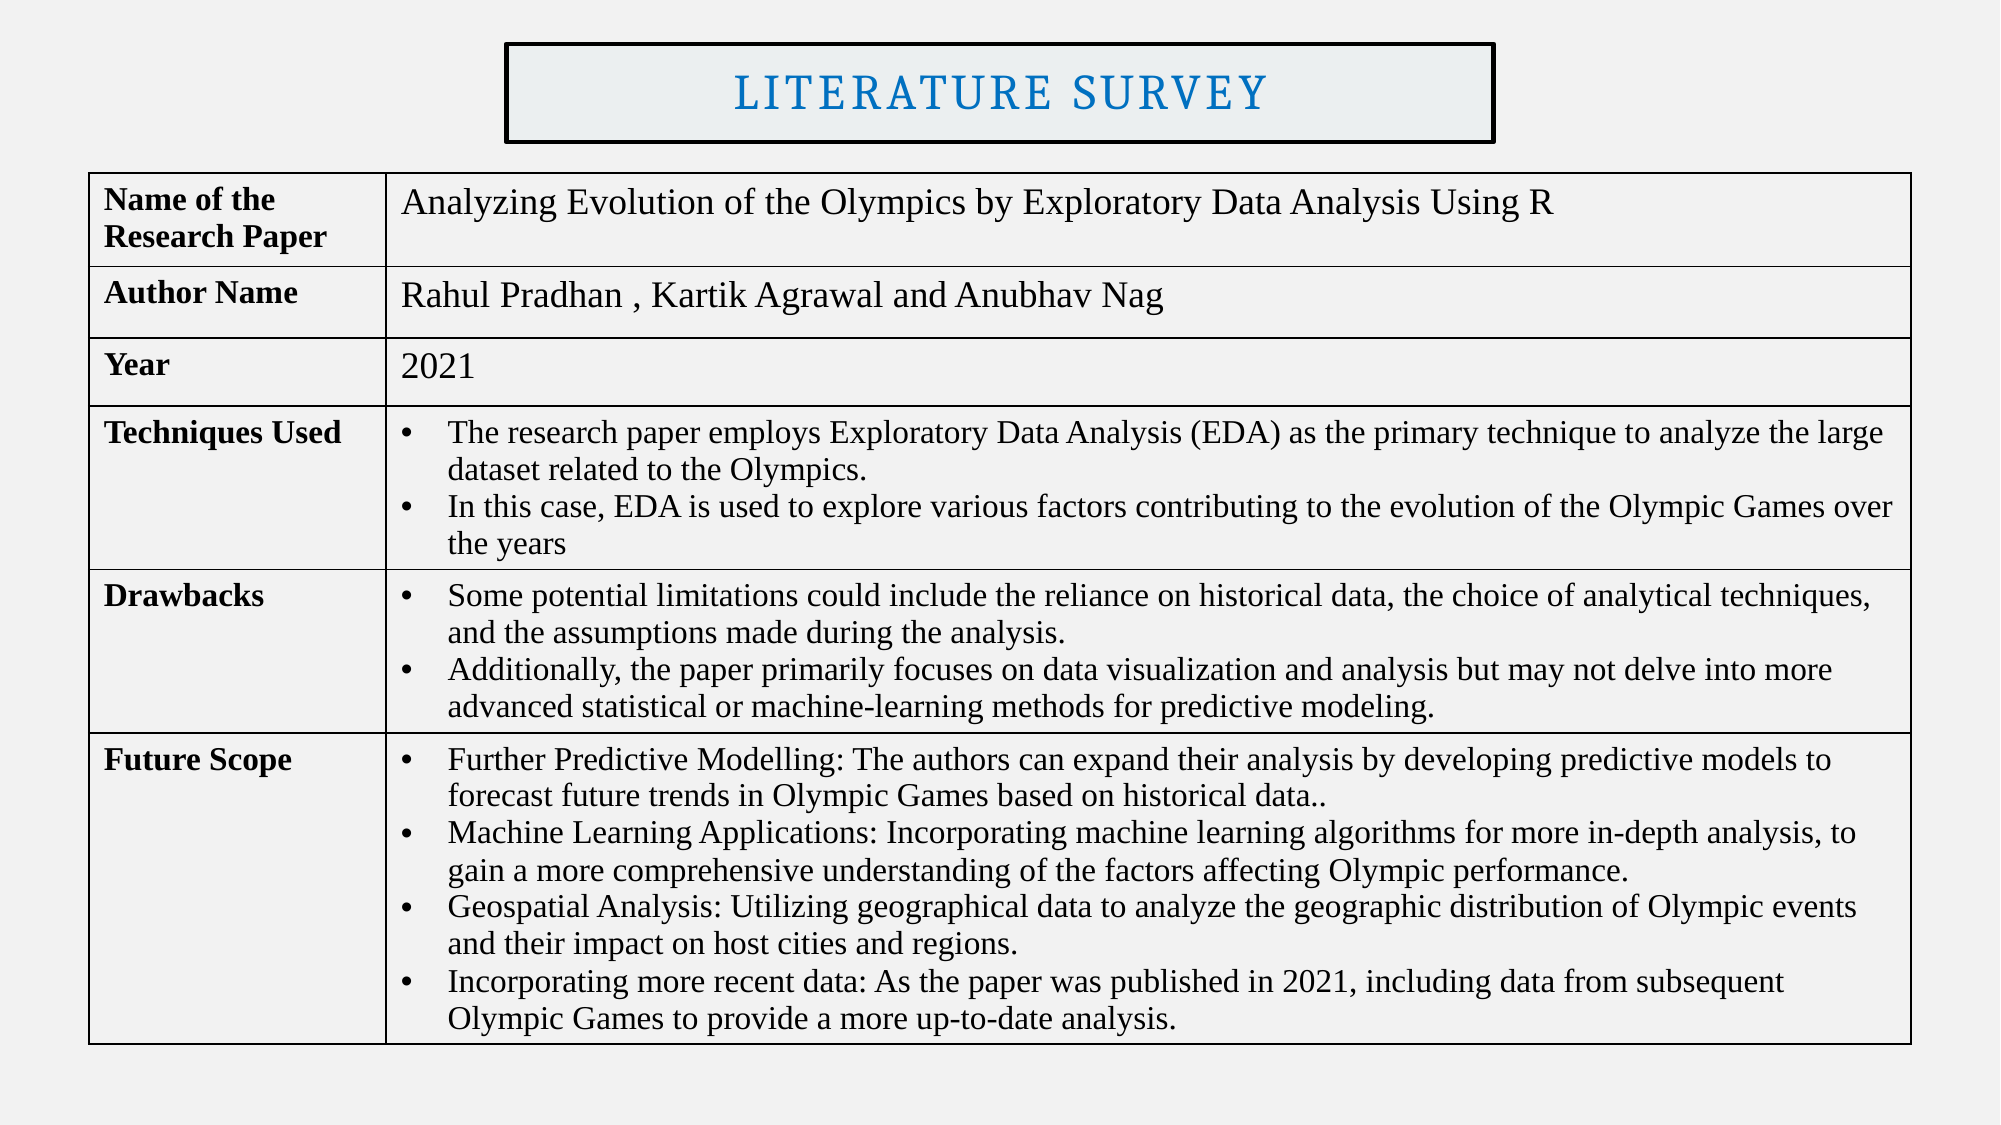

# Literature survey
| Name of the Research Paper | Analyzing Evolution of the Olympics by Exploratory Data Analysis Using R |
| --- | --- |
| Author Name | Rahul Pradhan , Kartik Agrawal and Anubhav Nag |
| Year | 2021 |
| Techniques Used | The research paper employs Exploratory Data Analysis (EDA) as the primary technique to analyze the large dataset related to the Olympics. In this case, EDA is used to explore various factors contributing to the evolution of the Olympic Games over the years |
| Drawbacks | Some potential limitations could include the reliance on historical data, the choice of analytical techniques, and the assumptions made during the analysis. Additionally, the paper primarily focuses on data visualization and analysis but may not delve into more advanced statistical or machine-learning methods for predictive modeling. |
| Future Scope | Further Predictive Modelling: The authors can expand their analysis by developing predictive models to forecast future trends in Olympic Games based on historical data.. Machine Learning Applications: Incorporating machine learning algorithms for more in-depth analysis, to gain a more comprehensive understanding of the factors affecting Olympic performance. Geospatial Analysis: Utilizing geographical data to analyze the geographic distribution of Olympic events and their impact on host cities and regions. Incorporating more recent data: As the paper was published in 2021, including data from subsequent Olympic Games to provide a more up-to-date analysis. |